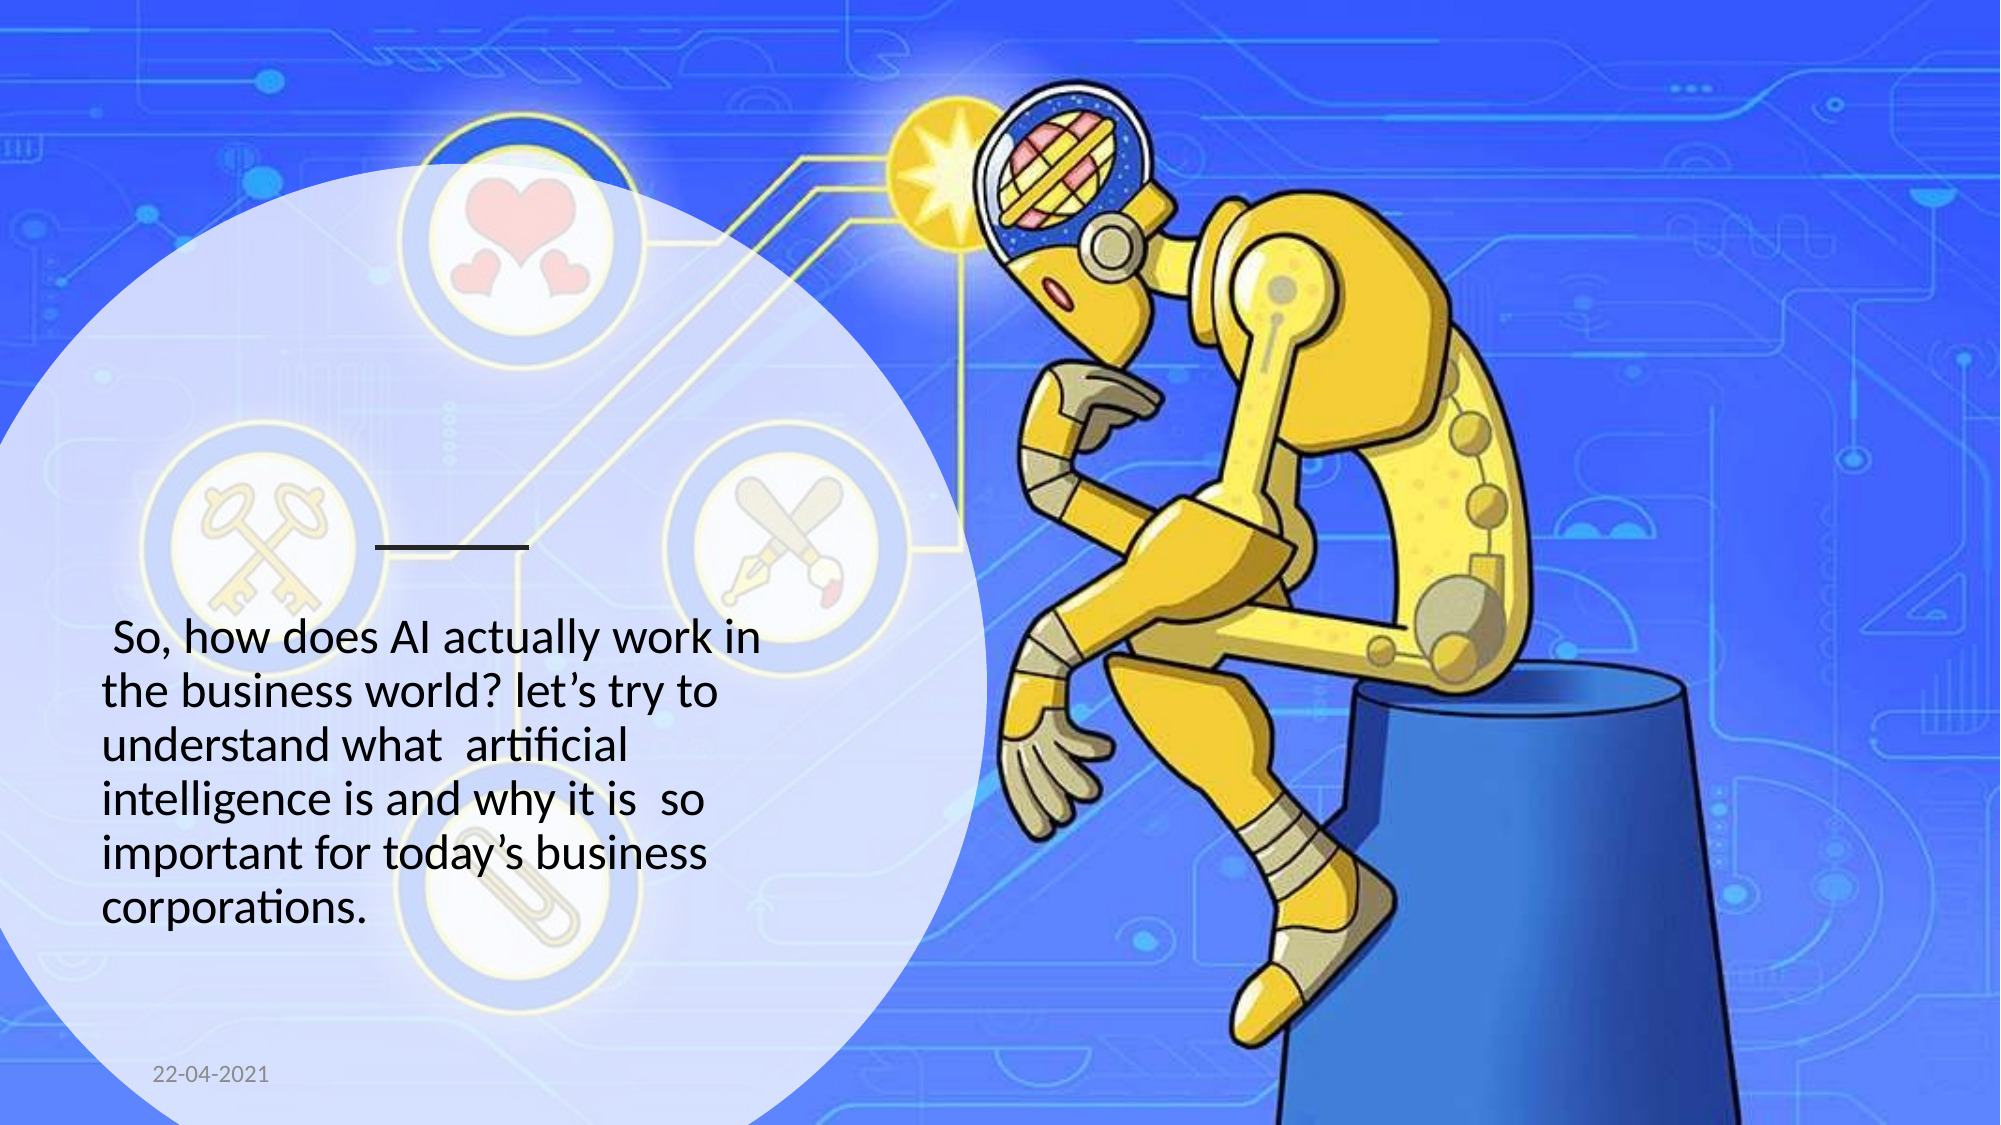

So, how does AI actually work in  the business world? let’s try to understand what  artificial intelligence is and why it is  so important for today’s business  corporations.
22-04-2021
86